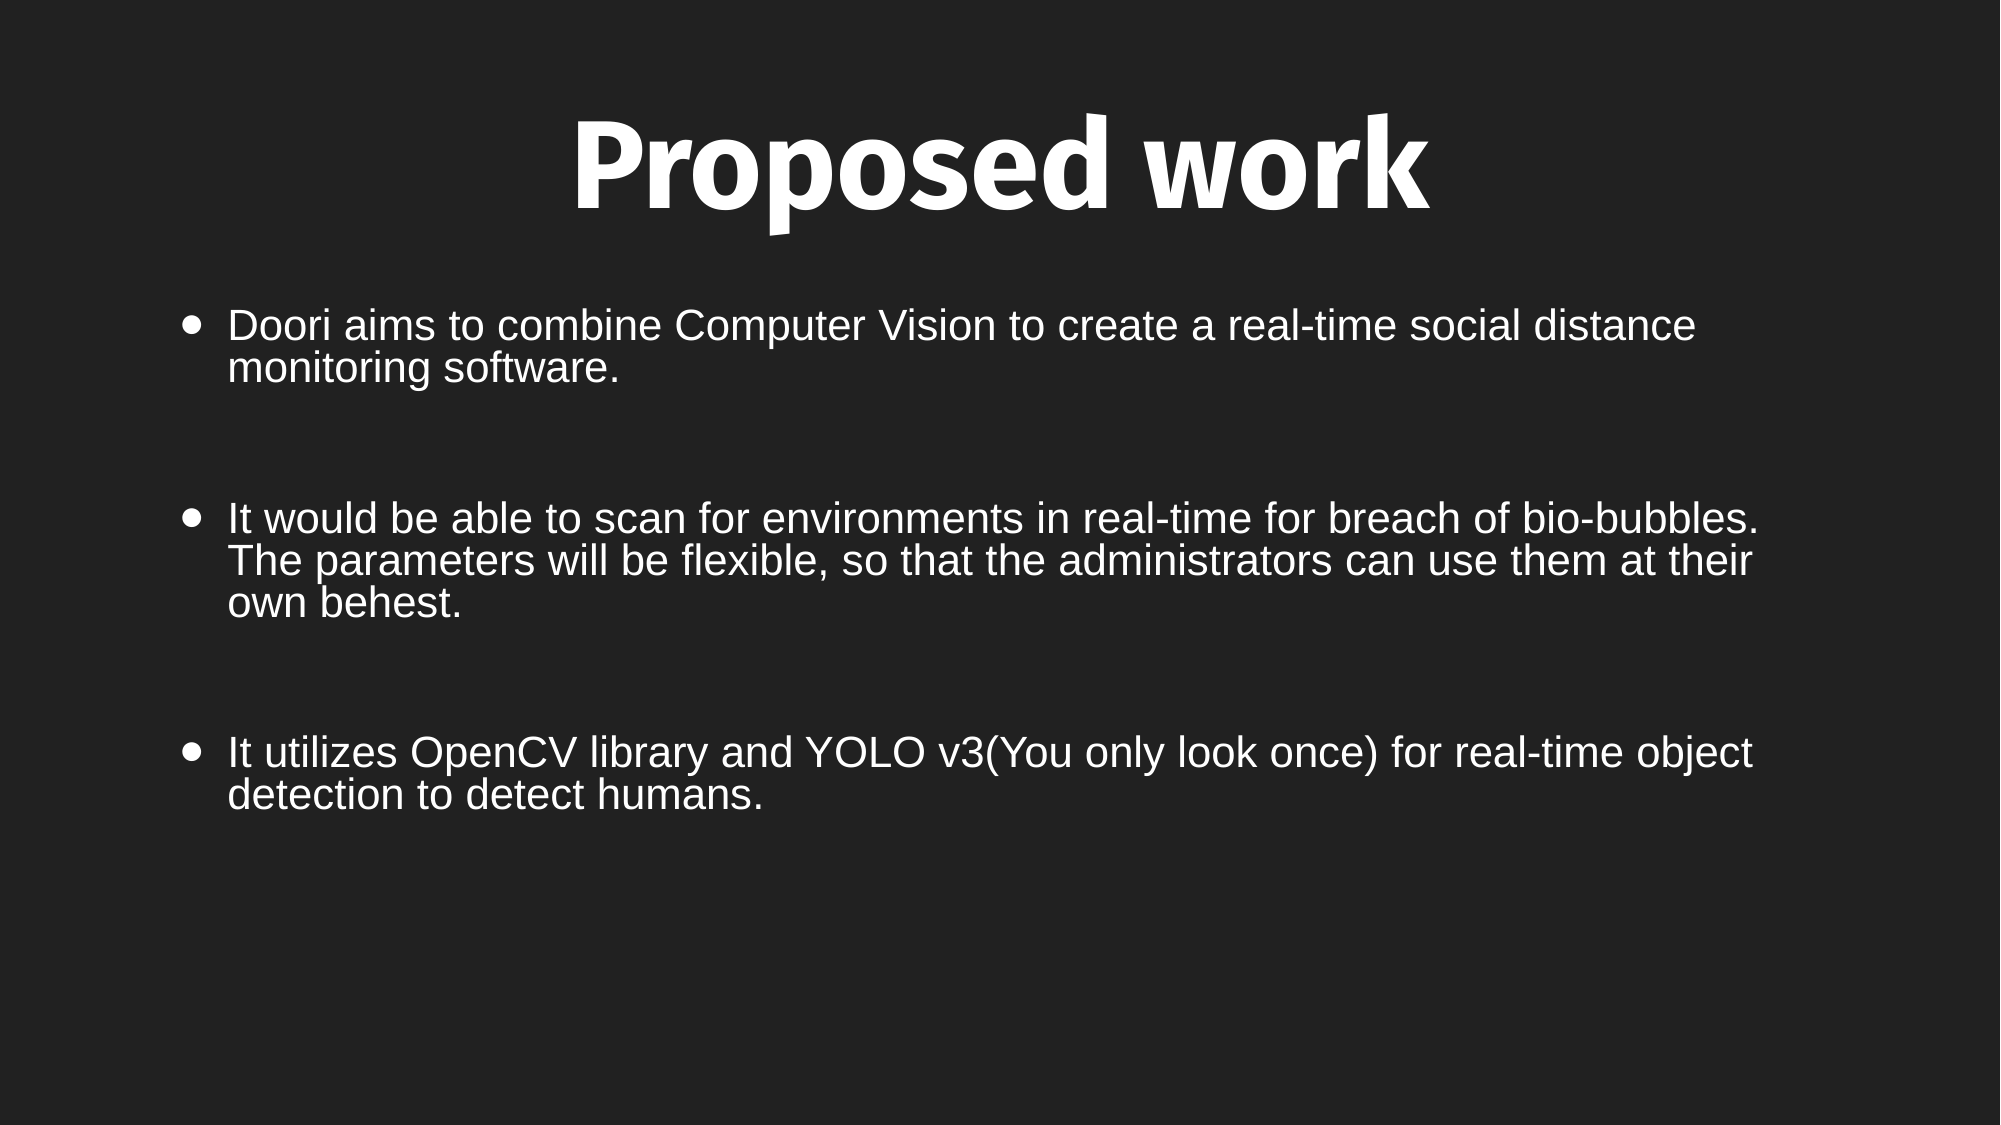

# Proposed work
Doori aims to combine Computer Vision to create a real-time social distance monitoring software.

It would be able to scan for environments in real-time for breach of bio-bubbles. The parameters will be flexible, so that the administrators can use them at their own behest.

It utilizes OpenCV library and YOLO v3(You only look once) for real-time object detection to detect humans.